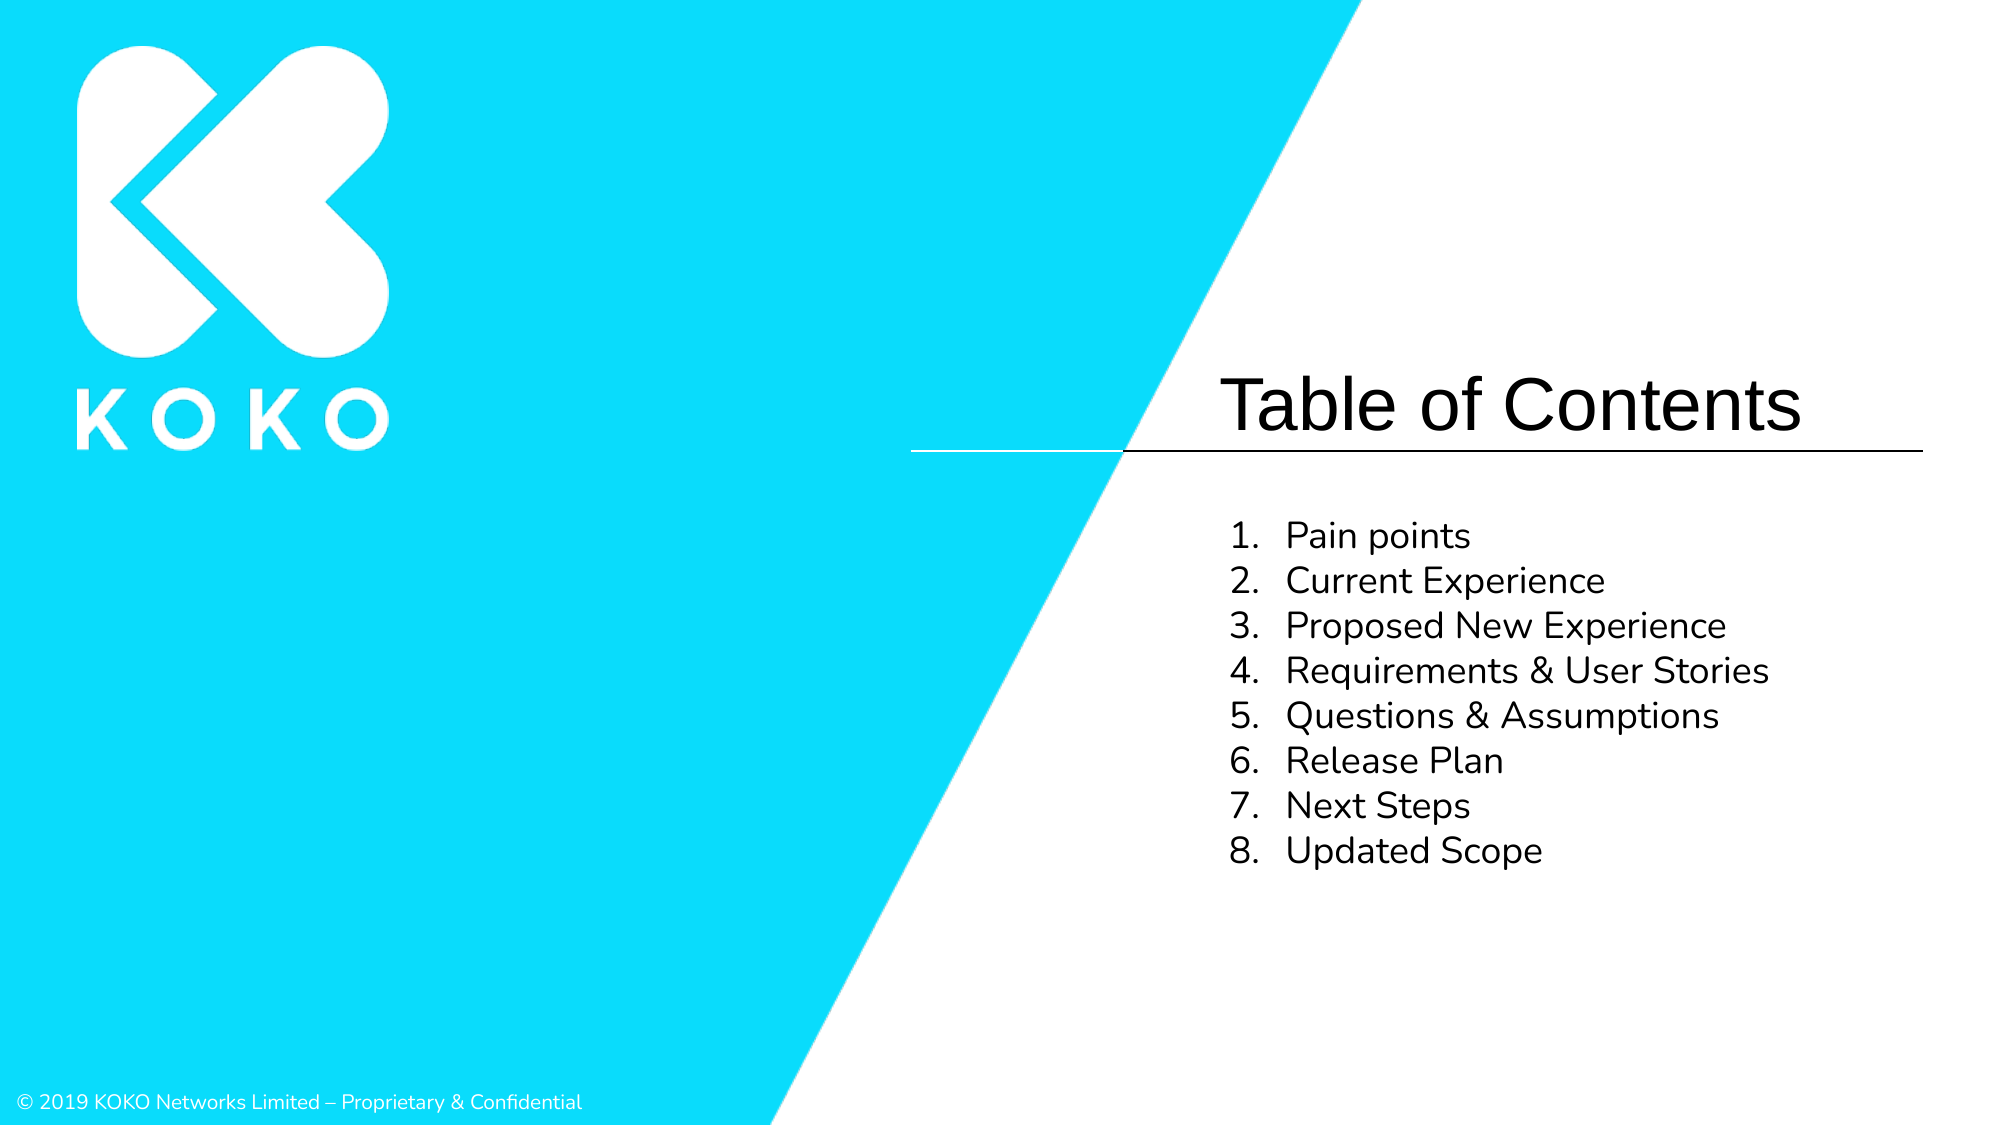

Pain points
Current Experience
Proposed New Experience
Requirements & User Stories
Questions & Assumptions
Release Plan
Next Steps
Updated Scope